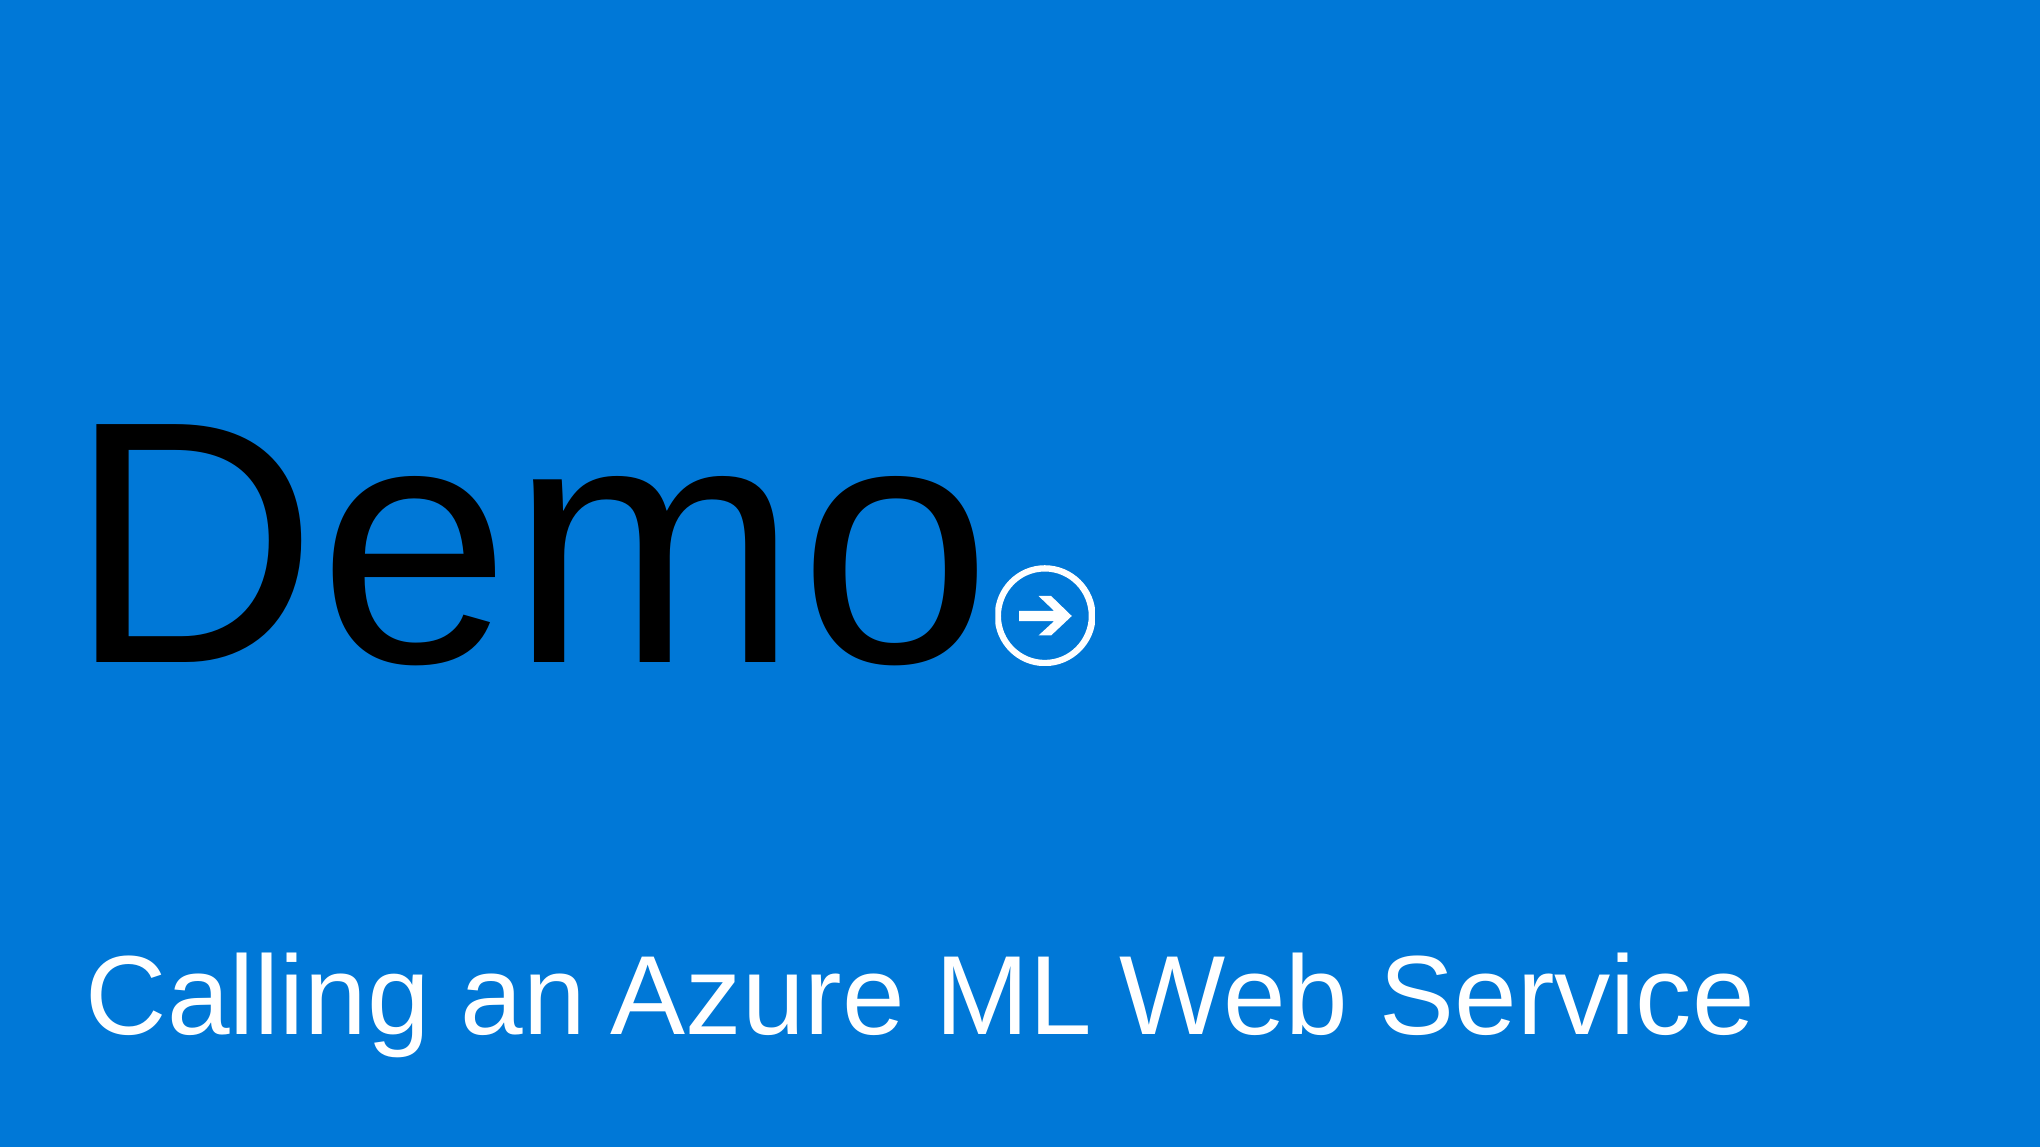

Demo
Calling an Azure ML Web Service